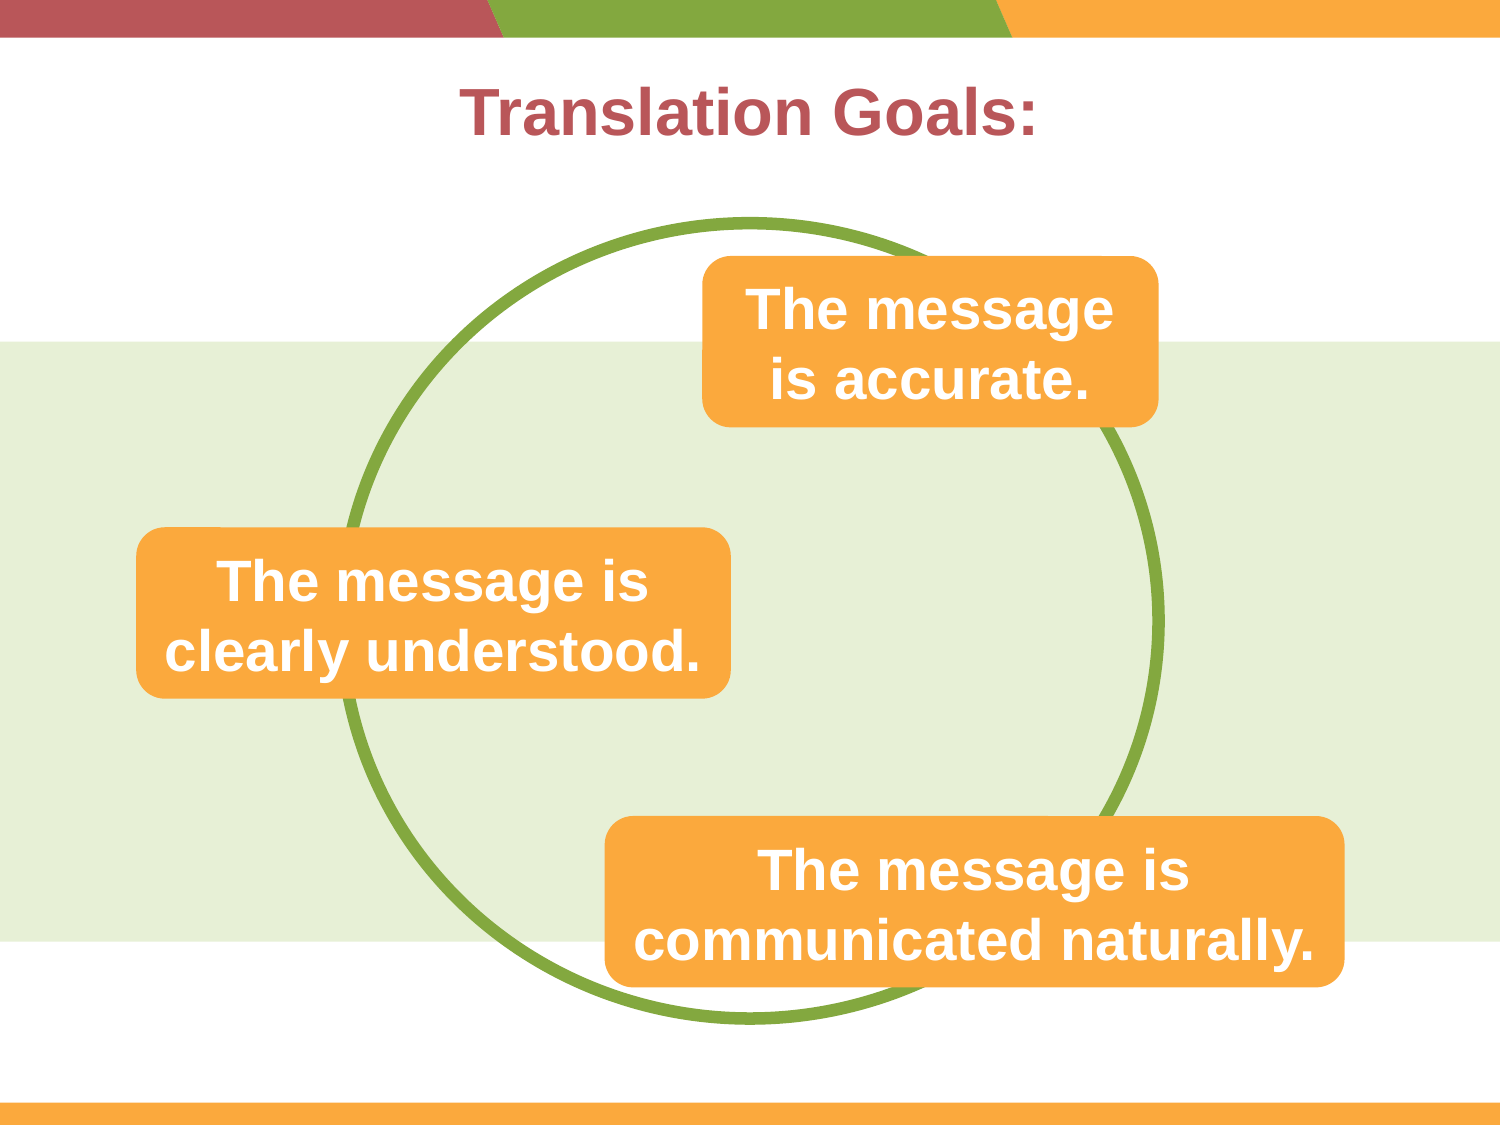

Translation Goals:

The message is accurate.

The message is clearly understood.
The message is communicated naturally.